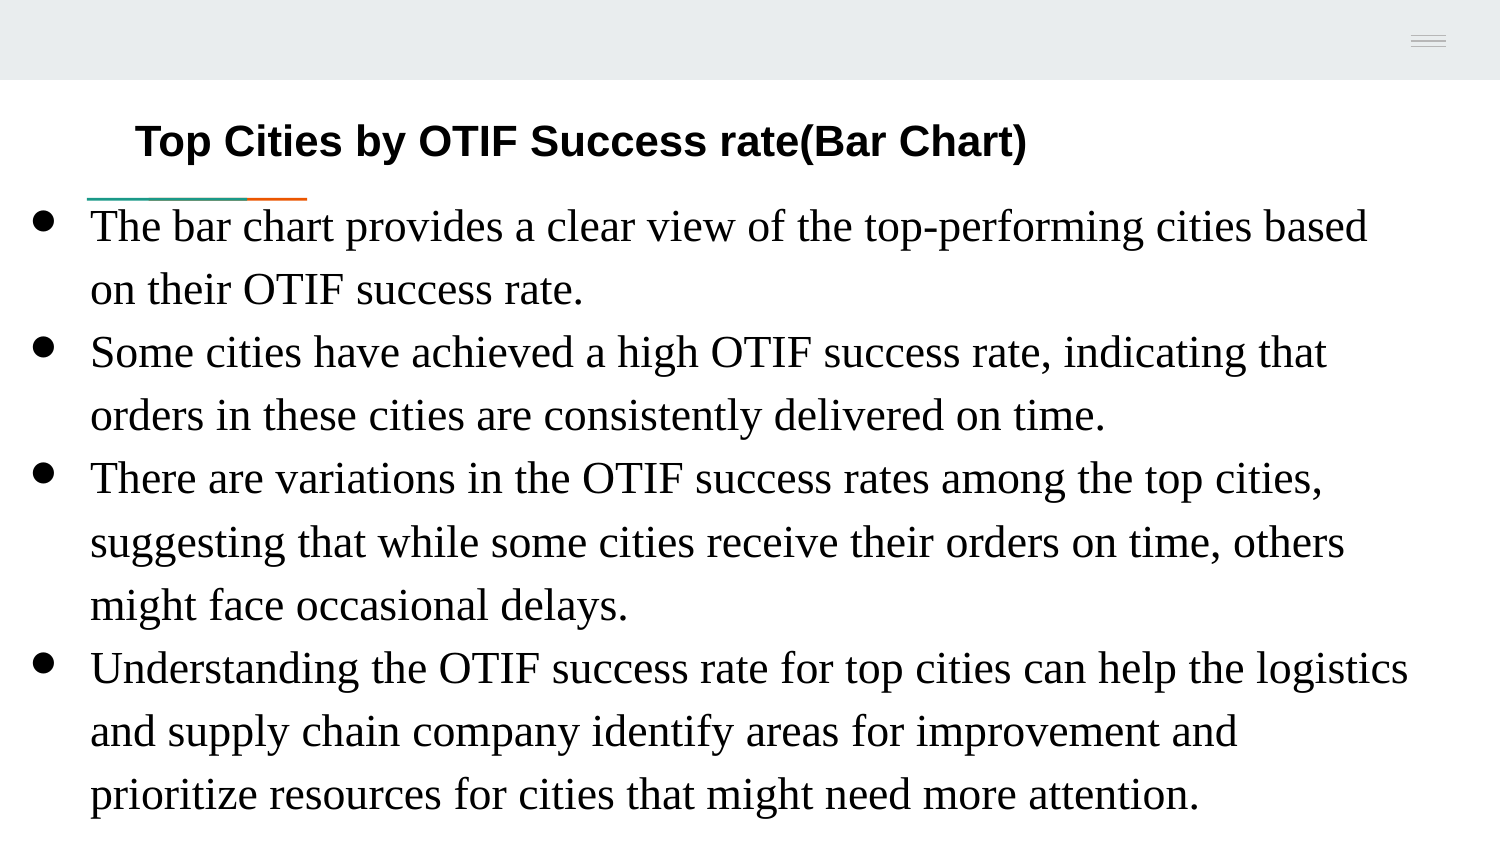

# Top Cities by OTIF Success rate(Bar Chart)
The bar chart provides a clear view of the top-performing cities based on their OTIF success rate.
Some cities have achieved a high OTIF success rate, indicating that orders in these cities are consistently delivered on time.
There are variations in the OTIF success rates among the top cities, suggesting that while some cities receive their orders on time, others might face occasional delays.
Understanding the OTIF success rate for top cities can help the logistics and supply chain company identify areas for improvement and prioritize resources for cities that might need more attention.